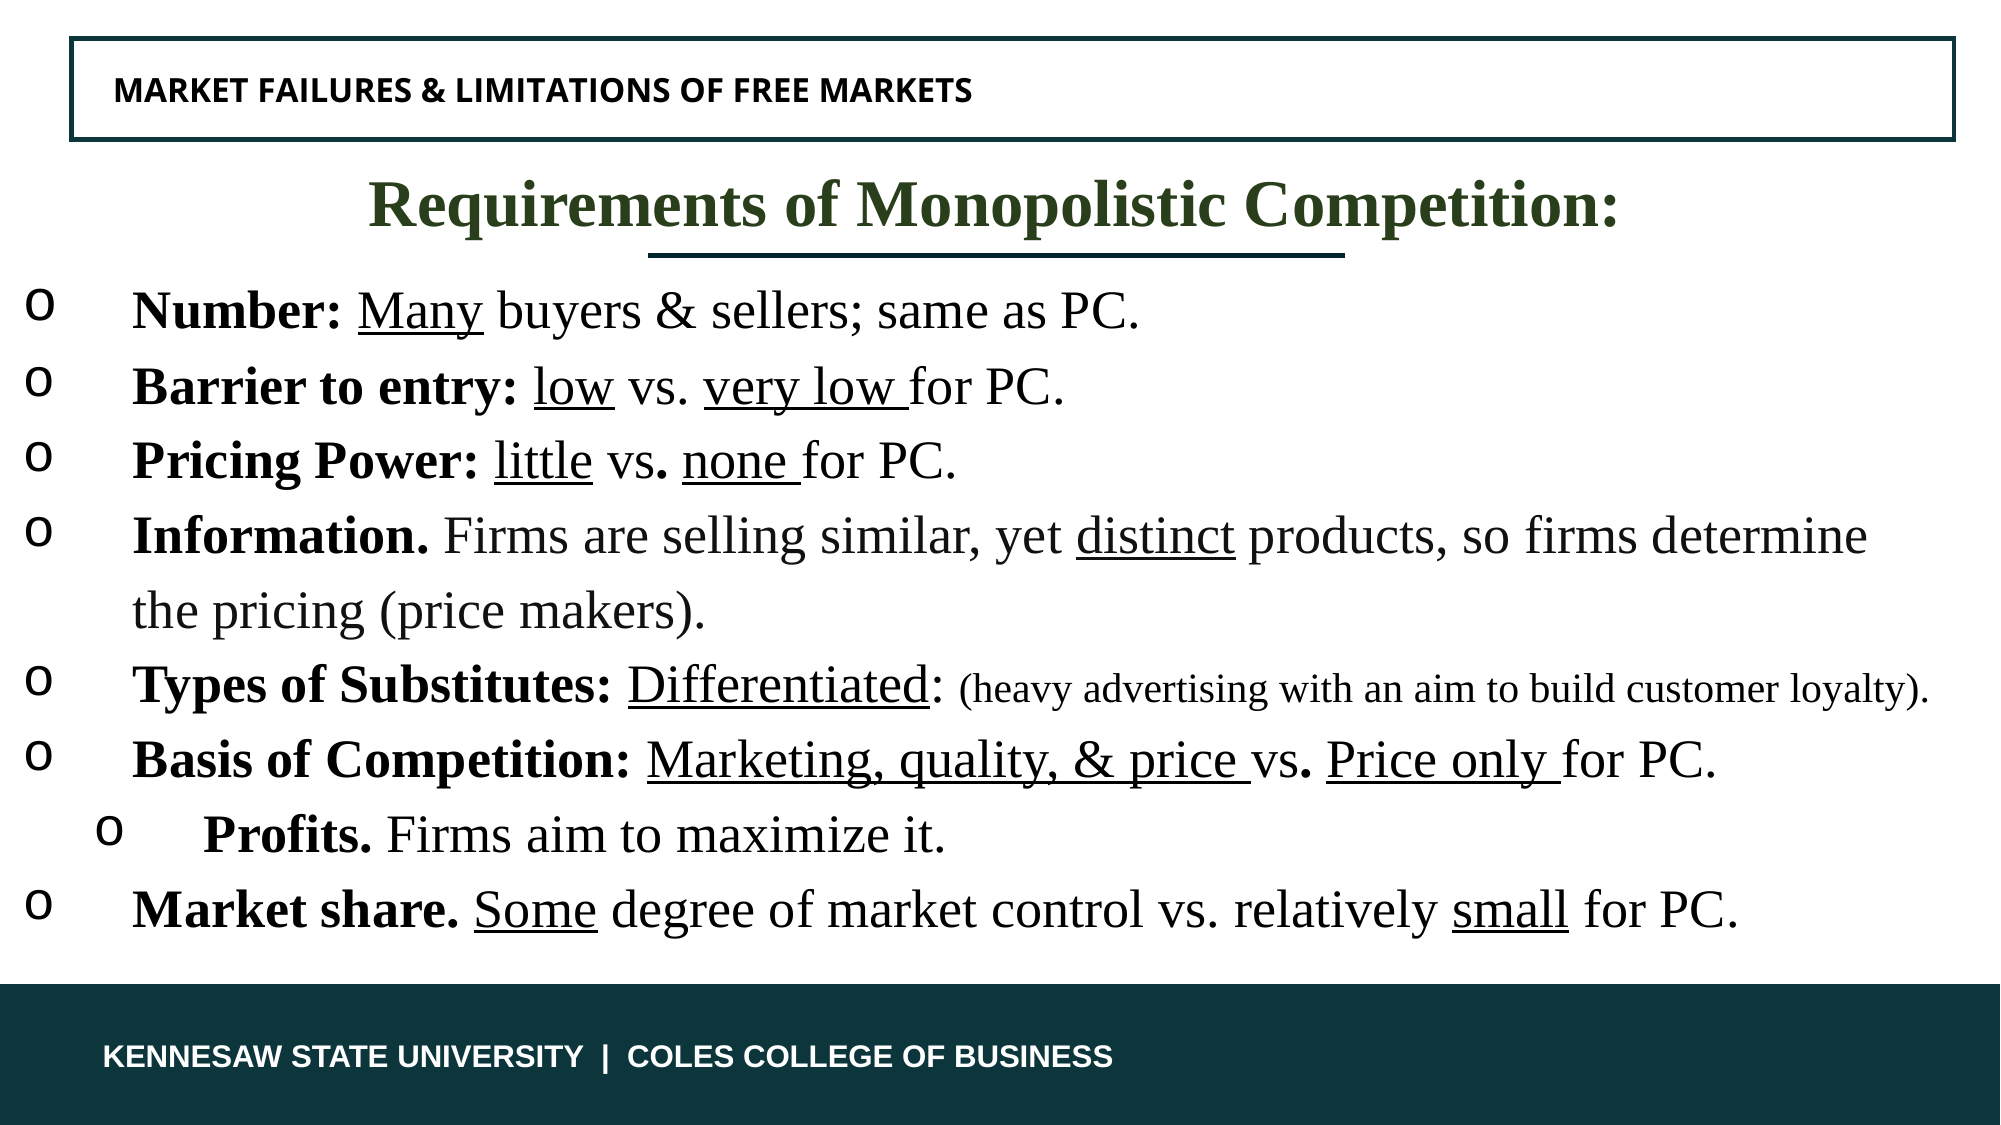

MARKET FAILURES & LIMITATIONS OF FREE MARKETS
Requirements of Monopolistic Competition:

 	Number: Many buyers & sellers; same as PC.
 	Barrier to entry: low vs. very low for PC.
 	Pricing Power: little vs. none for PC.
 	Information. Firms are selling similar, yet distinct products, so firms determine 	the pricing (price makers).
 	Types of Substitutes: Differentiated: (heavy advertising with an aim to build customer loyalty).
 	Basis of Competition: Marketing, quality, & price vs. Price only for PC.
	Profits. Firms aim to maximize it.
  	Market share. Some degree of market control vs. relatively small for PC.
          KENNESAW STATE UNIVERSITY  |  COLES COLLEGE OF BUSINESS